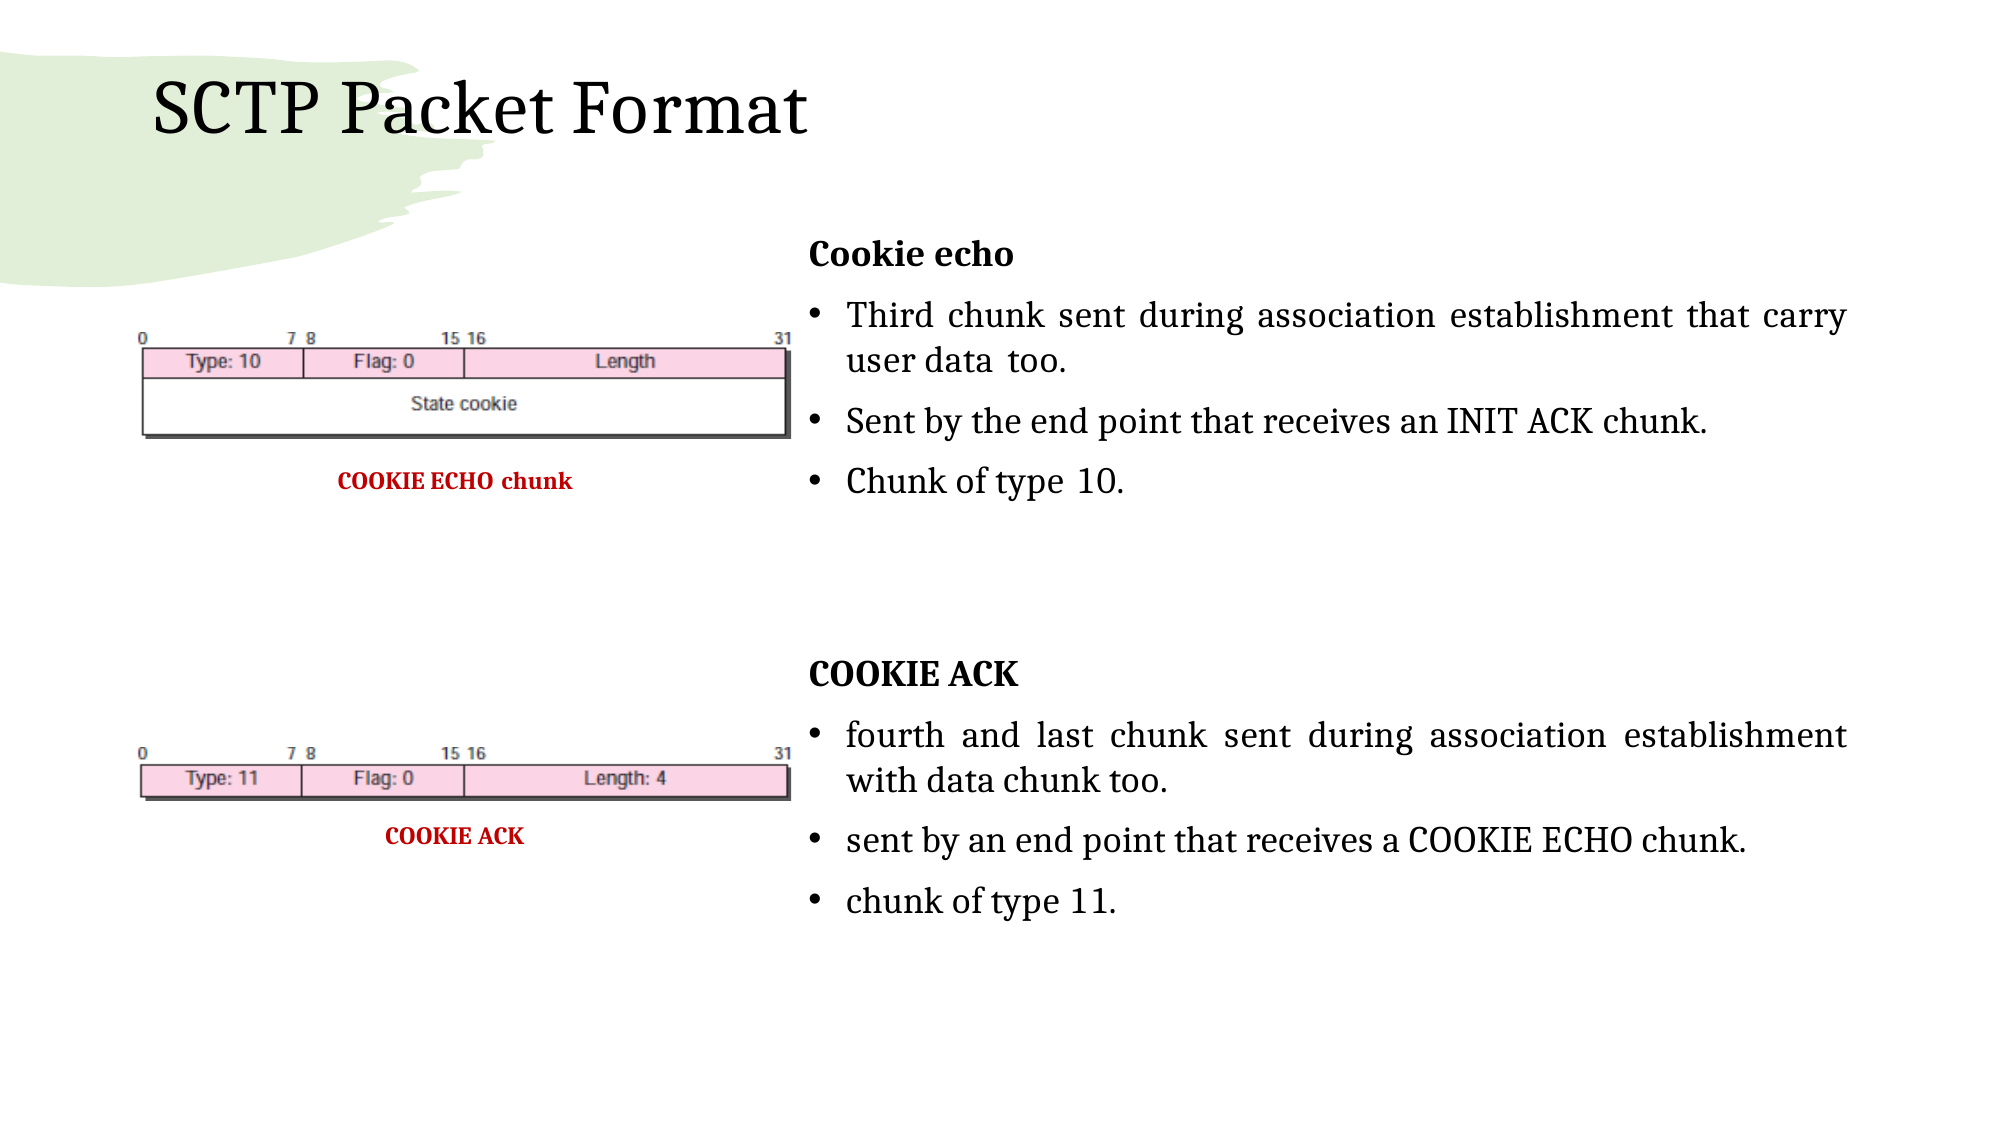

# SCTP Packet Format

Cookie echo
Third chunk sent during association establishment that carry user data too.
Sent by the end point that receives an INIT ACK chunk.
Chunk of type 10.

COOKIE ACK
fourth and last chunk sent during association establishment with data chunk too.
sent by an end point that receives a COOKIE ECHO chunk.
chunk of type 11.

COOKIE ECHO chunk

COOKIE ACK